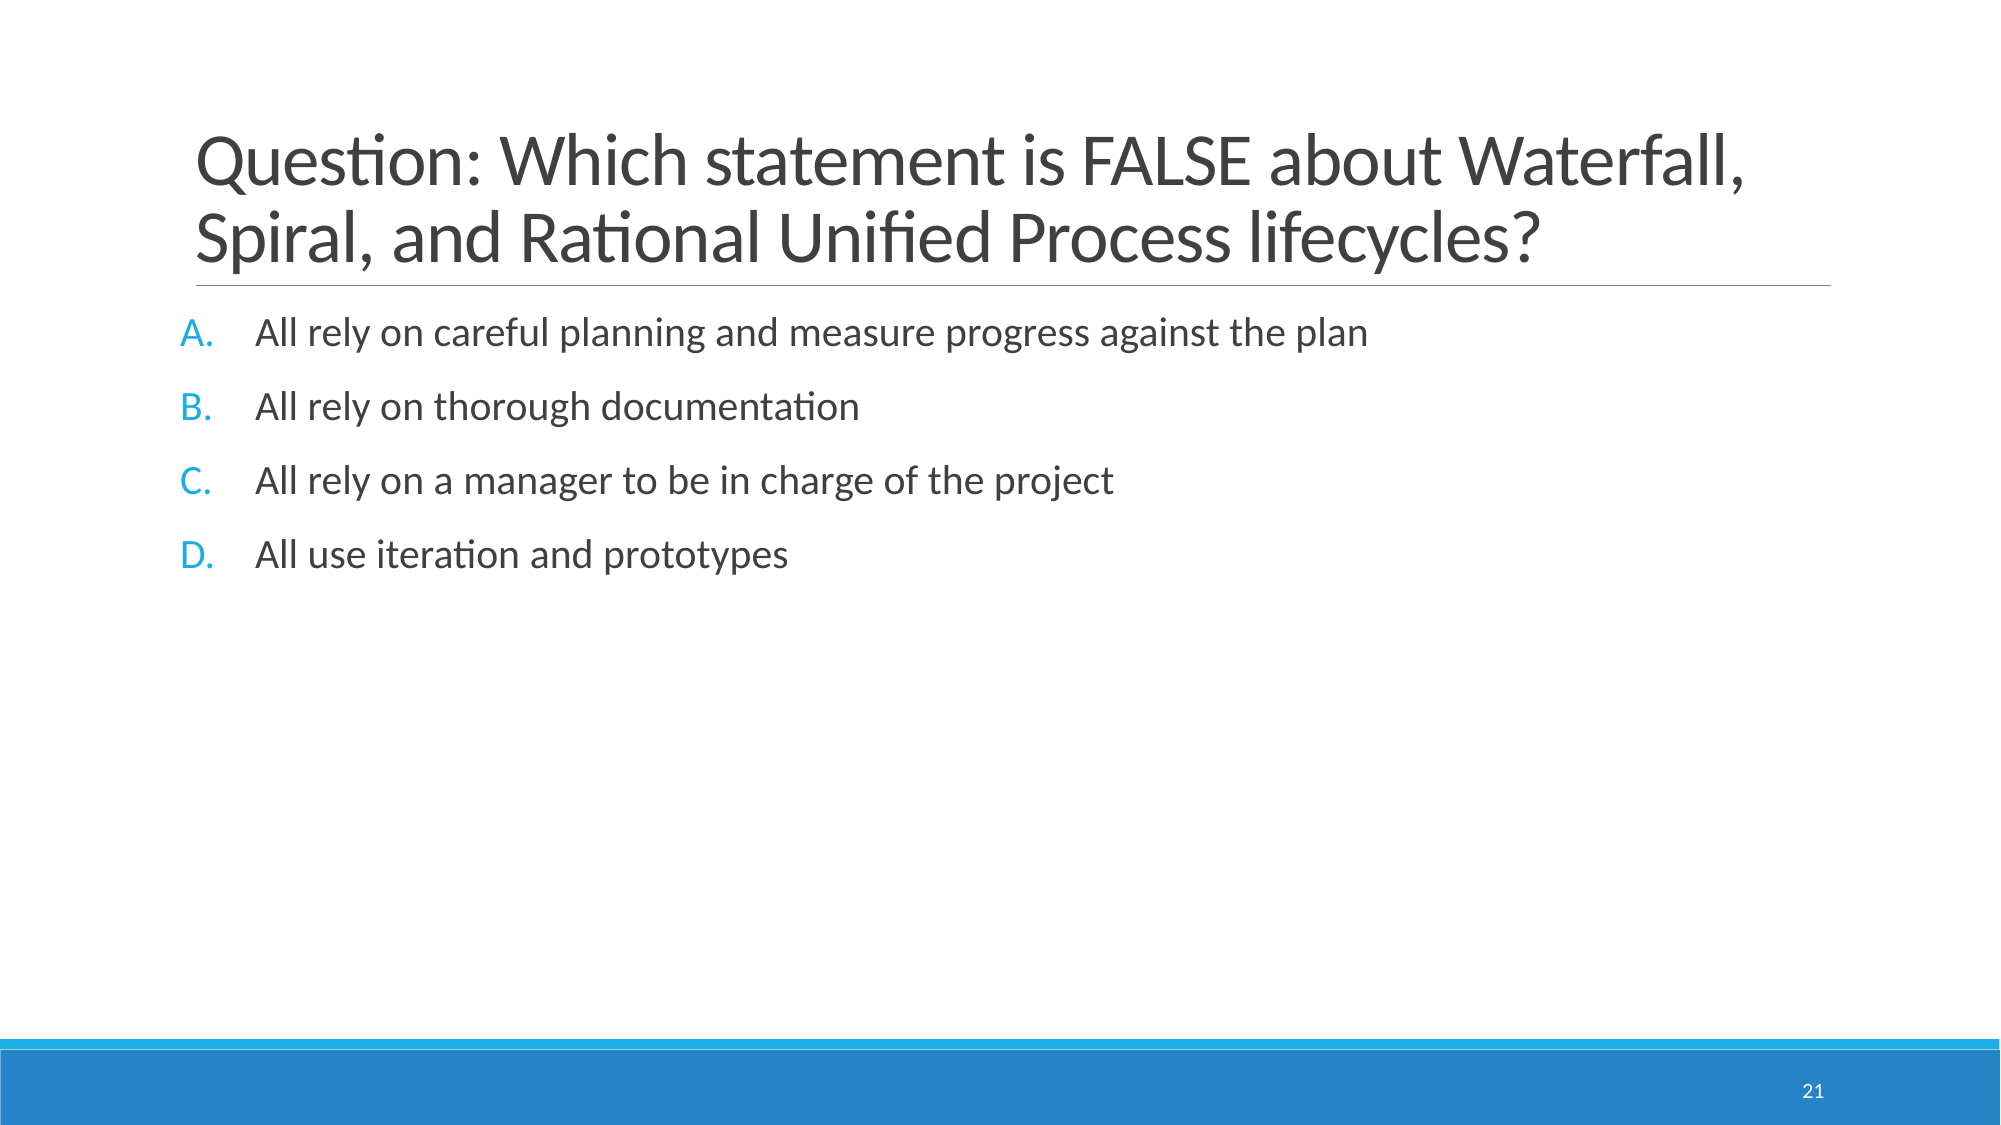

# Question: Which statement is FALSE about Waterfall, Spiral, and Rational Unified Process lifecycles?
All rely on careful planning and measure progress against the plan
All rely on thorough documentation
All rely on a manager to be in charge of the project
All use iteration and prototypes
21